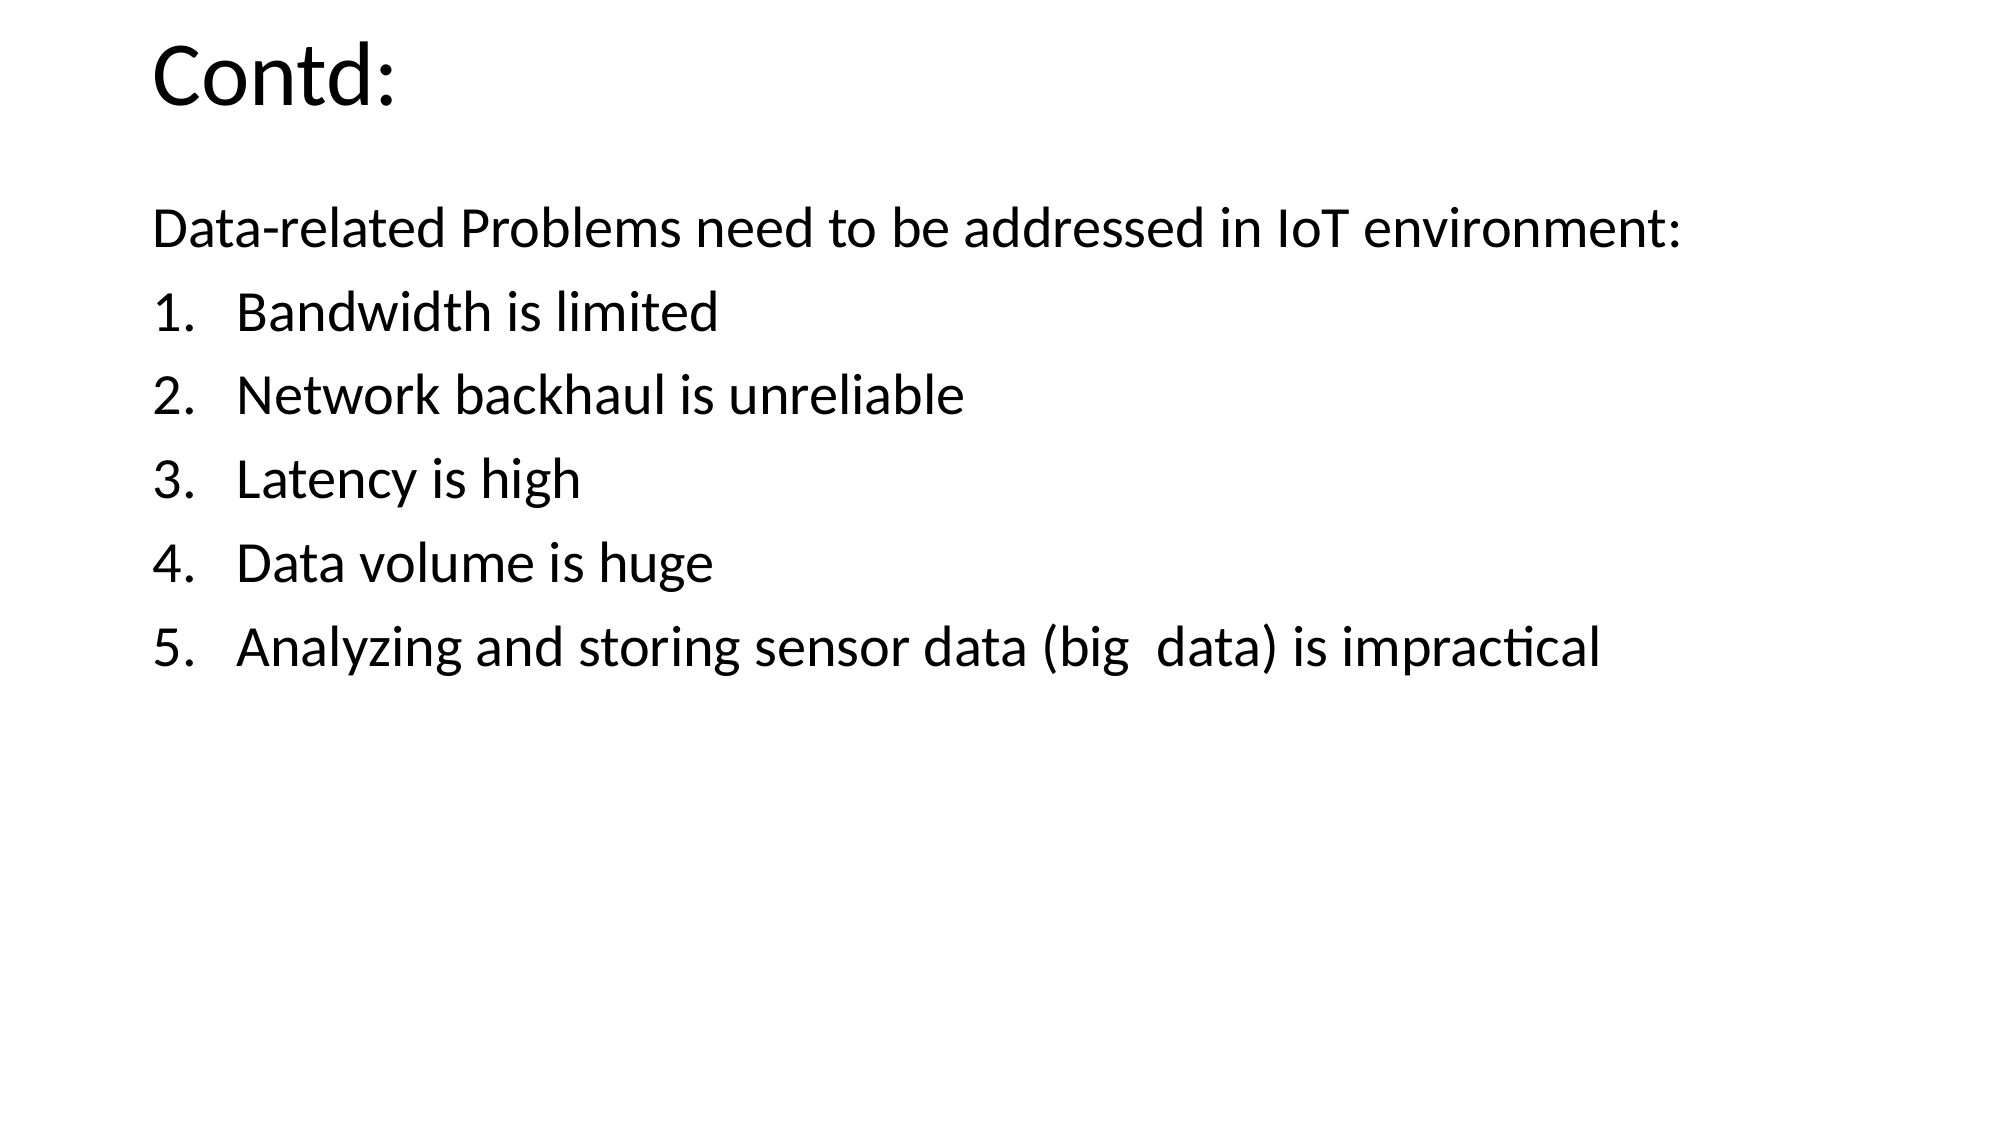

# Contd:
Data-related Problems need to be addressed in IoT environment:
Bandwidth is limited
Network backhaul is unreliable
Latency is high
Data volume is huge
Analyzing and storing sensor data (big  data) is impractical